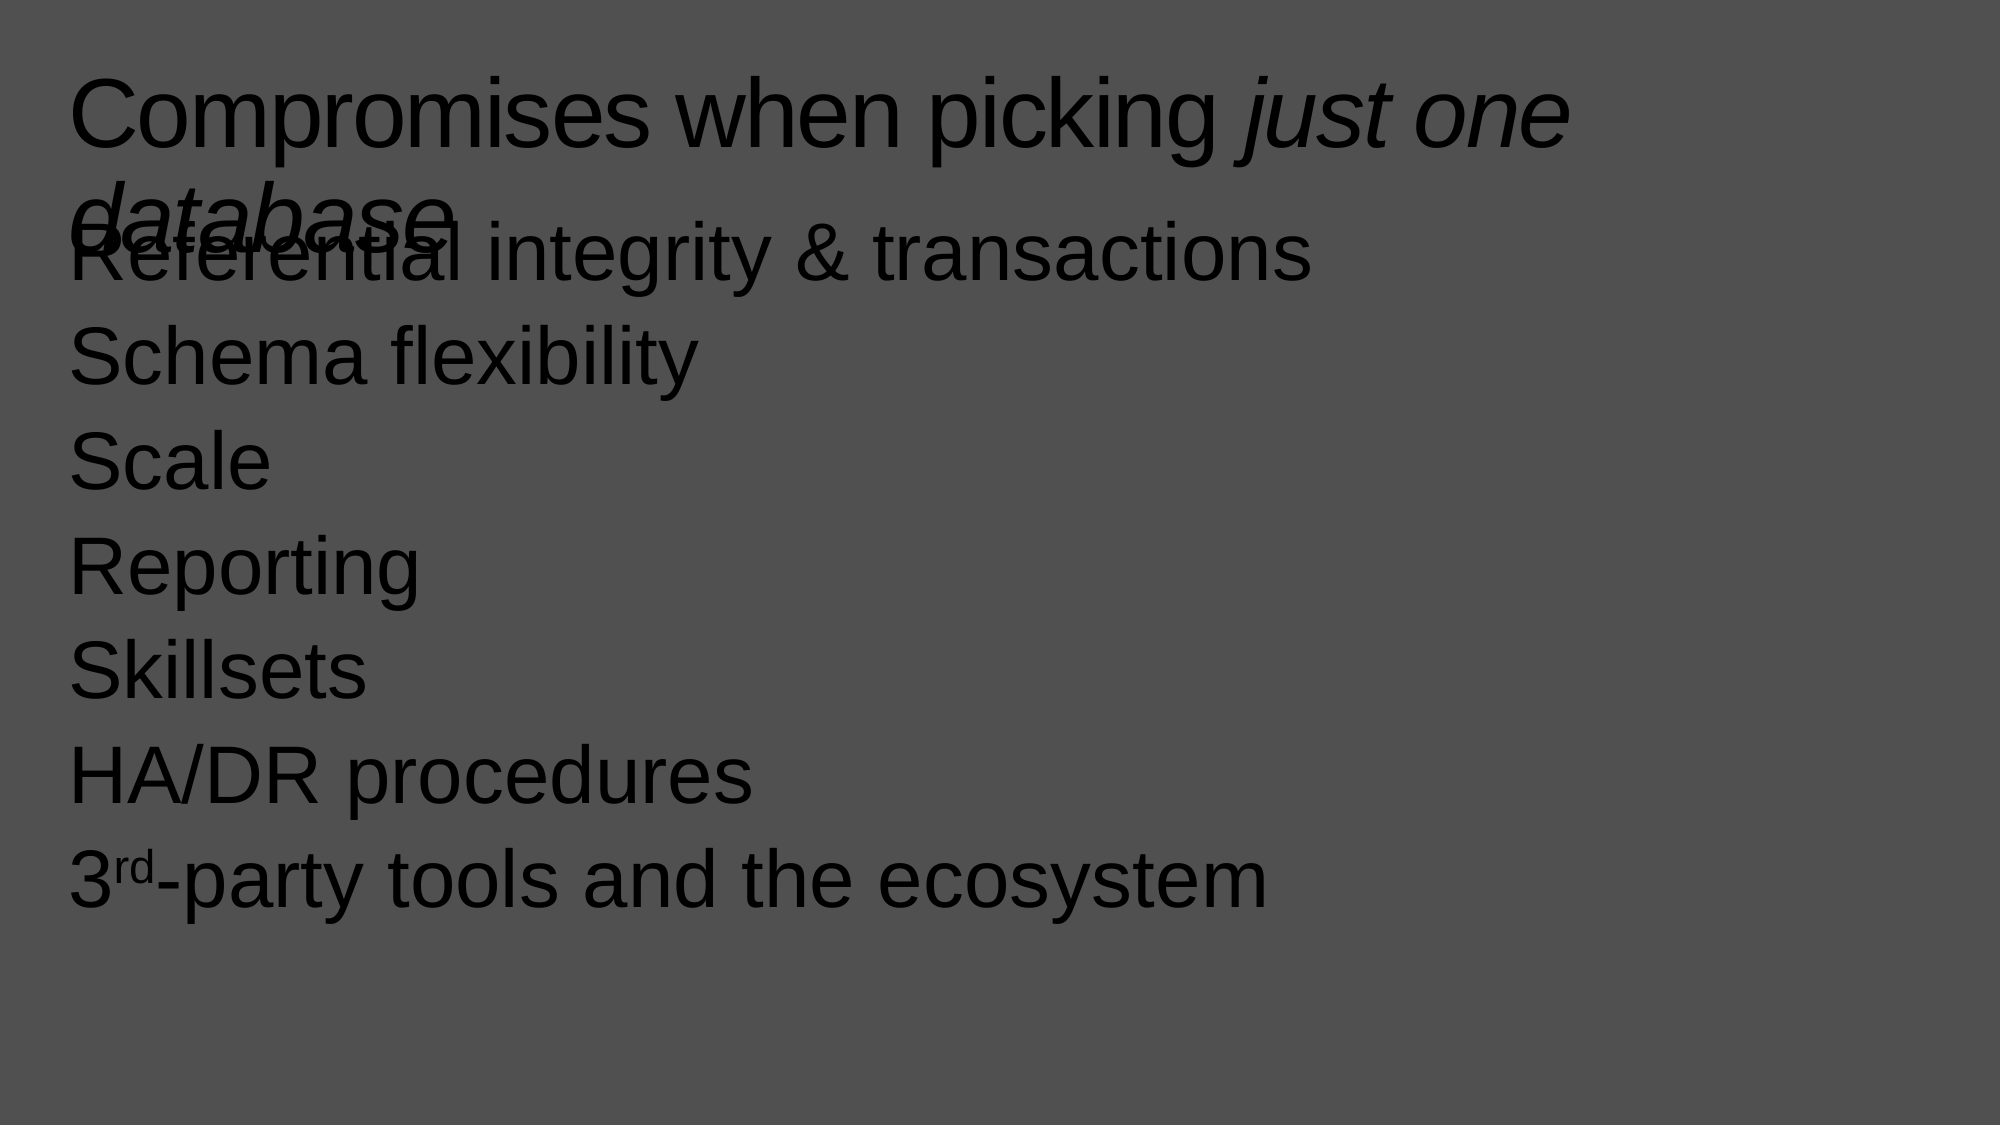

# Compromises when picking just one database
Referential integrity & transactions
Schema flexibility
Scale
Reporting
Skillsets
HA/DR procedures
3rd-party tools and the ecosystem